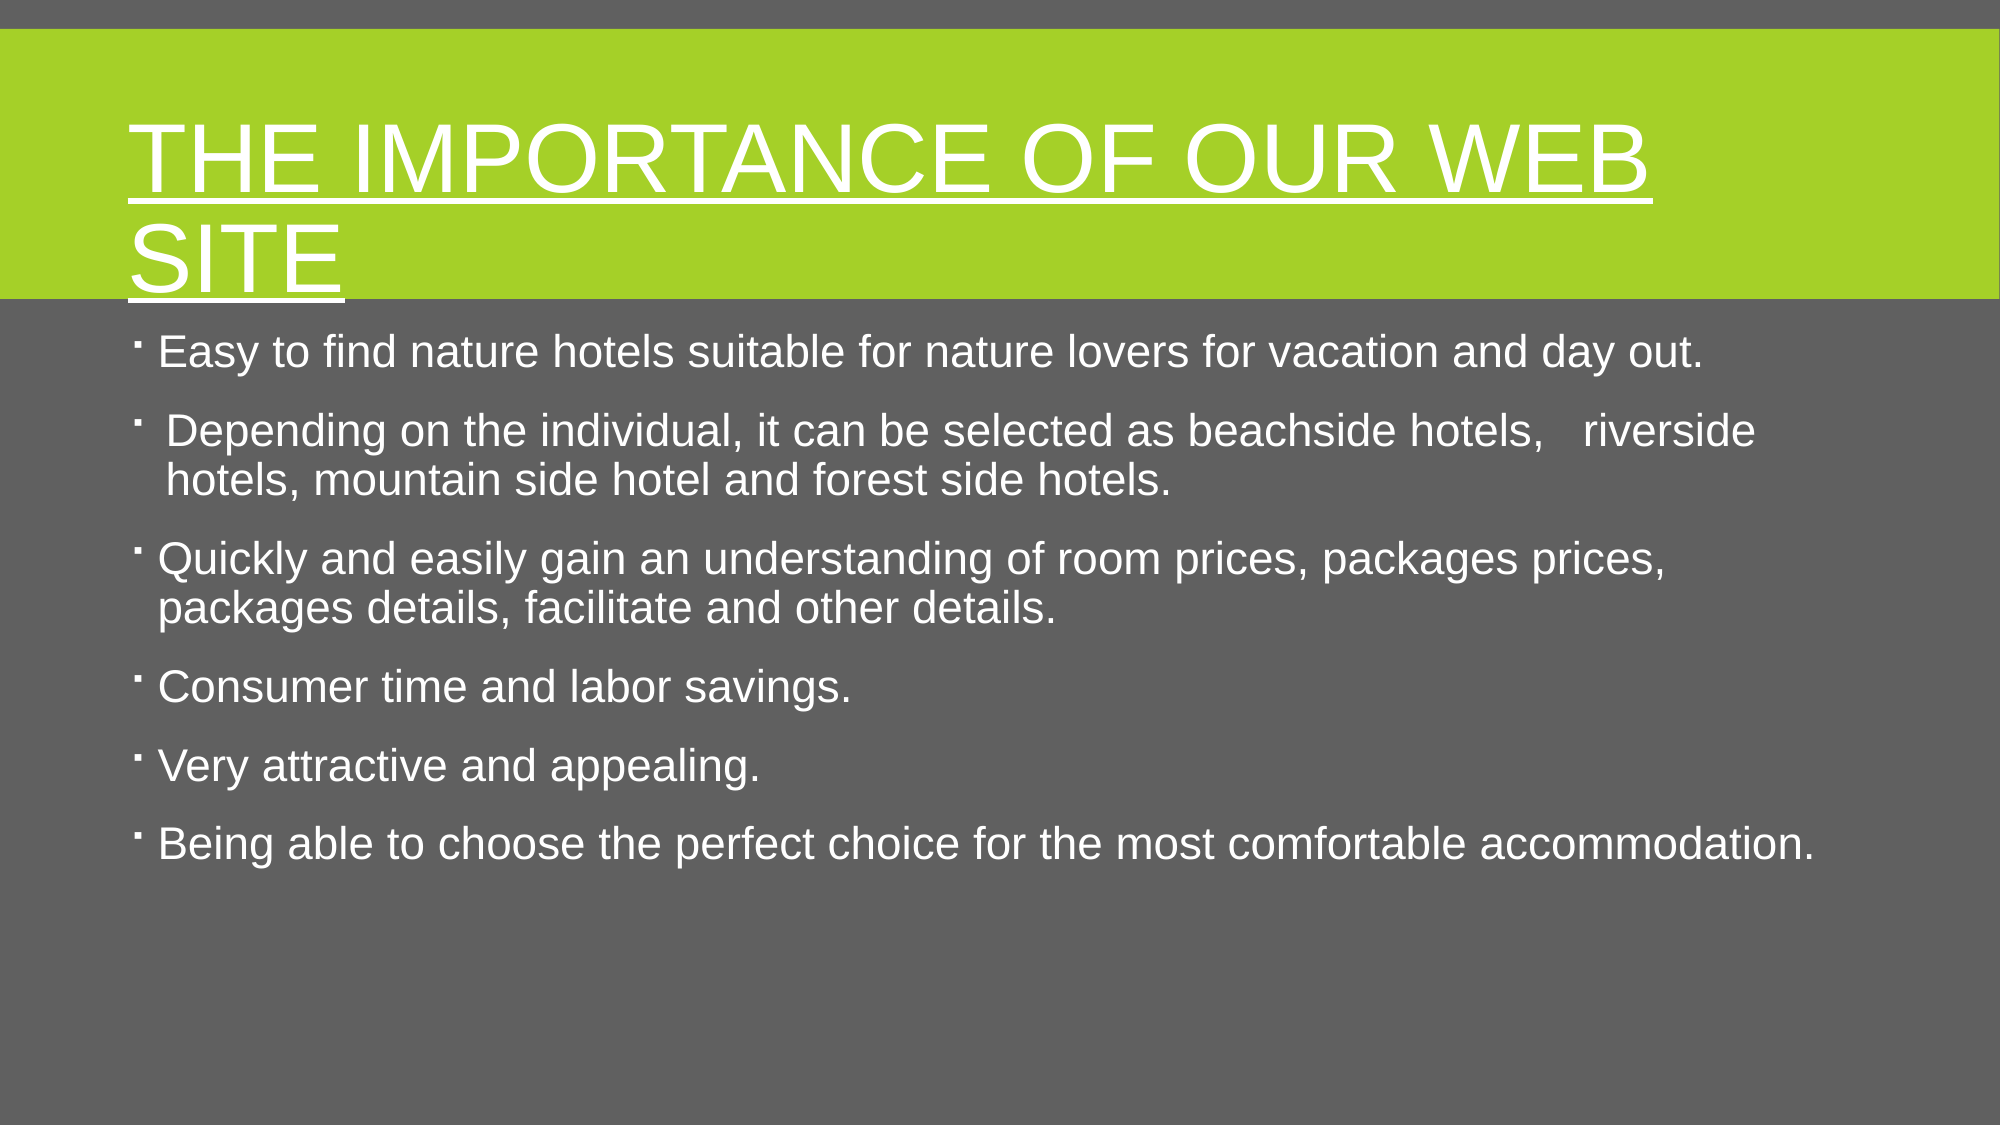

# The Importance of our Web site
Easy to find nature hotels suitable for nature lovers for vacation and day out.
Depending on the individual, it can be selected as beachside hotels,   riverside hotels, mountain side hotel and forest side hotels.
Quickly and easily gain an understanding of room prices, packages prices, packages details, facilitate and other details.
Consumer time and labor savings.
Very attractive and appealing.
Being able to choose the perfect choice for the most comfortable accommodation.